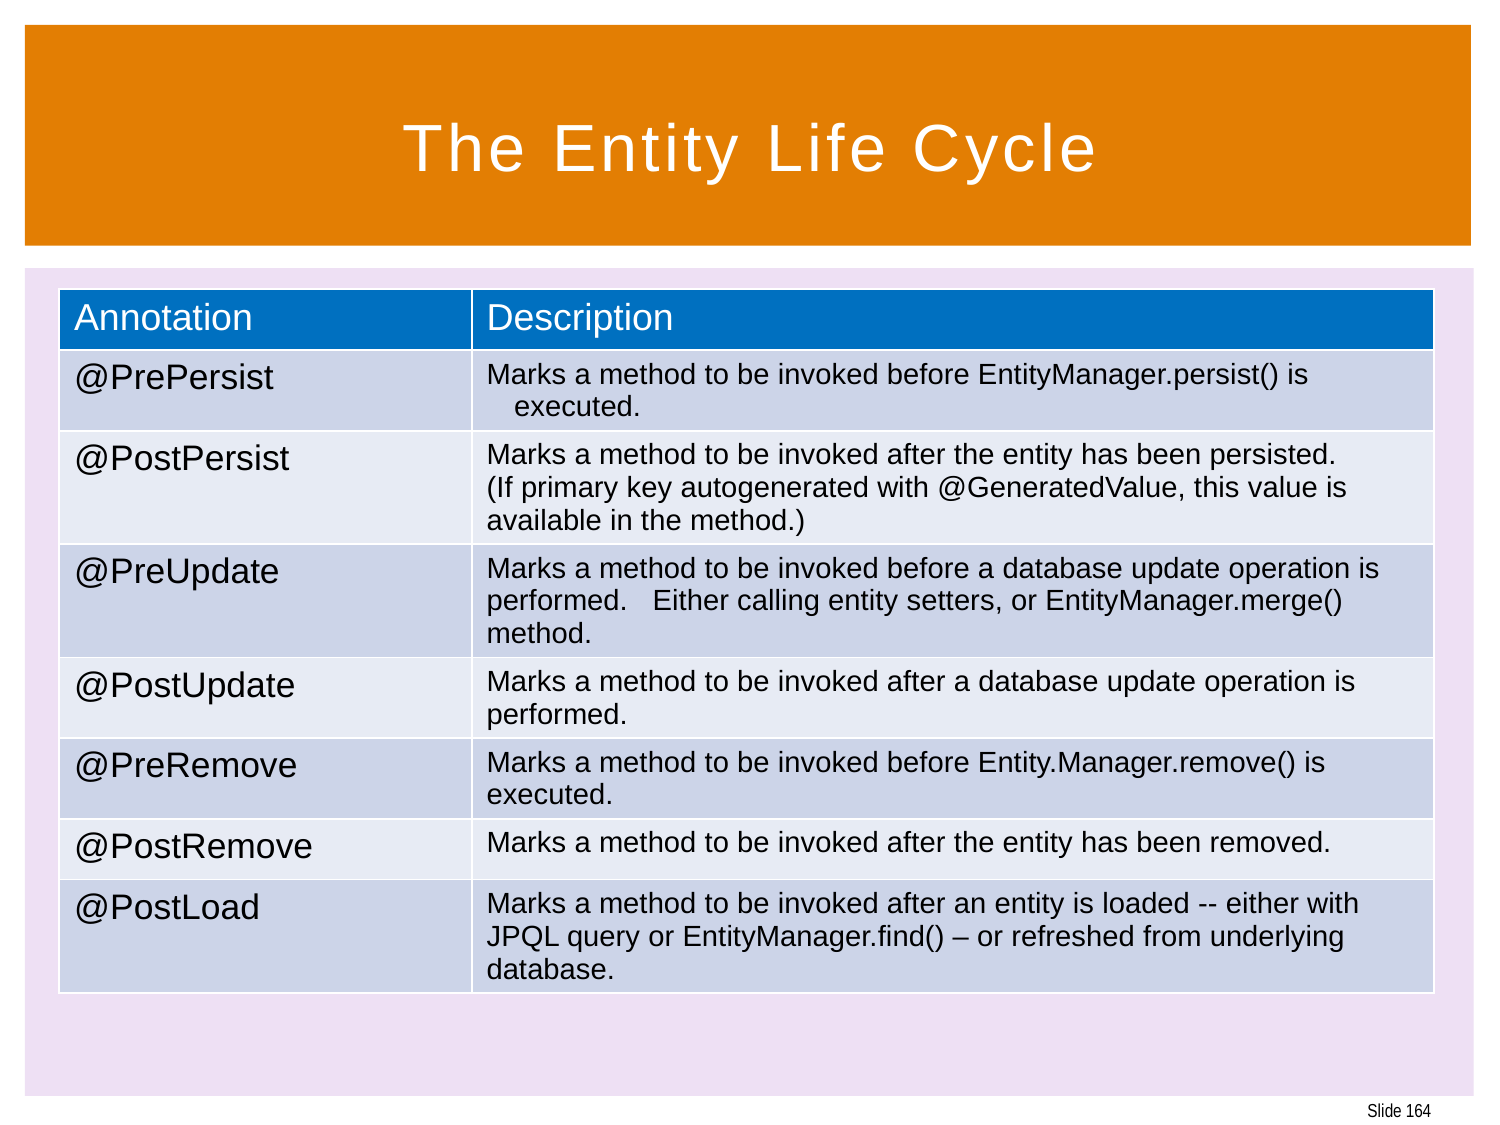

164
# The Entity Life Cycle

| Annotation | Description |
| --- | --- |
| @PrePersist | Marks a method to be invoked before EntityManager.persist() is executed. |
| @PostPersist | Marks a method to be invoked after the entity has been persisted. (If primary key autogenerated with @GeneratedValue, this value is available in the method.) |
| @PreUpdate | Marks a method to be invoked before a database update operation is performed. Either calling entity setters, or EntityManager.merge() method. |
| @PostUpdate | Marks a method to be invoked after a database update operation is performed. |
| @PreRemove | Marks a method to be invoked before Entity.Manager.remove() is executed. |
| @PostRemove | Marks a method to be invoked after the entity has been removed. |
| @PostLoad | Marks a method to be invoked after an entity is loaded -- either with JPQL query or EntityManager.find() – or refreshed from underlying database. |